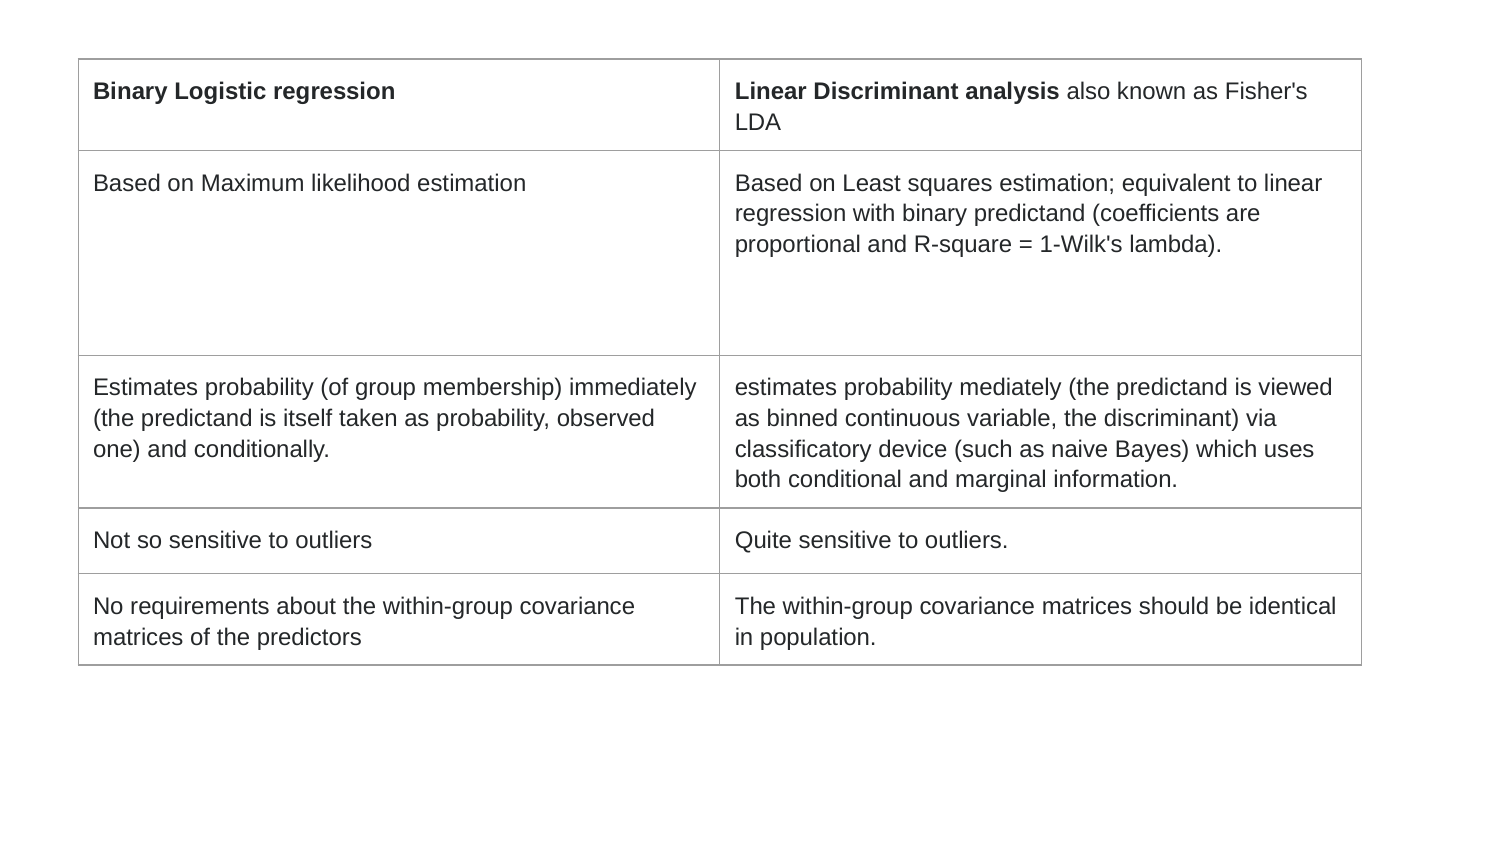

| Binary Logistic regression | Linear Discriminant analysis also known as Fisher's LDA |
| --- | --- |
| Based on Maximum likelihood estimation | Based on Least squares estimation; equivalent to linear regression with binary predictand (coefficients are proportional and R-square = 1-Wilk's lambda). |
| Estimates probability (of group membership) immediately (the predictand is itself taken as probability, observed one) and conditionally. | estimates probability mediately (the predictand is viewed as binned continuous variable, the discriminant) via classificatory device (such as naive Bayes) which uses both conditional and marginal information. |
| Not so sensitive to outliers | Quite sensitive to outliers. |
| No requirements about the within-group covariance matrices of the predictors | The within-group covariance matrices should be identical in population. |